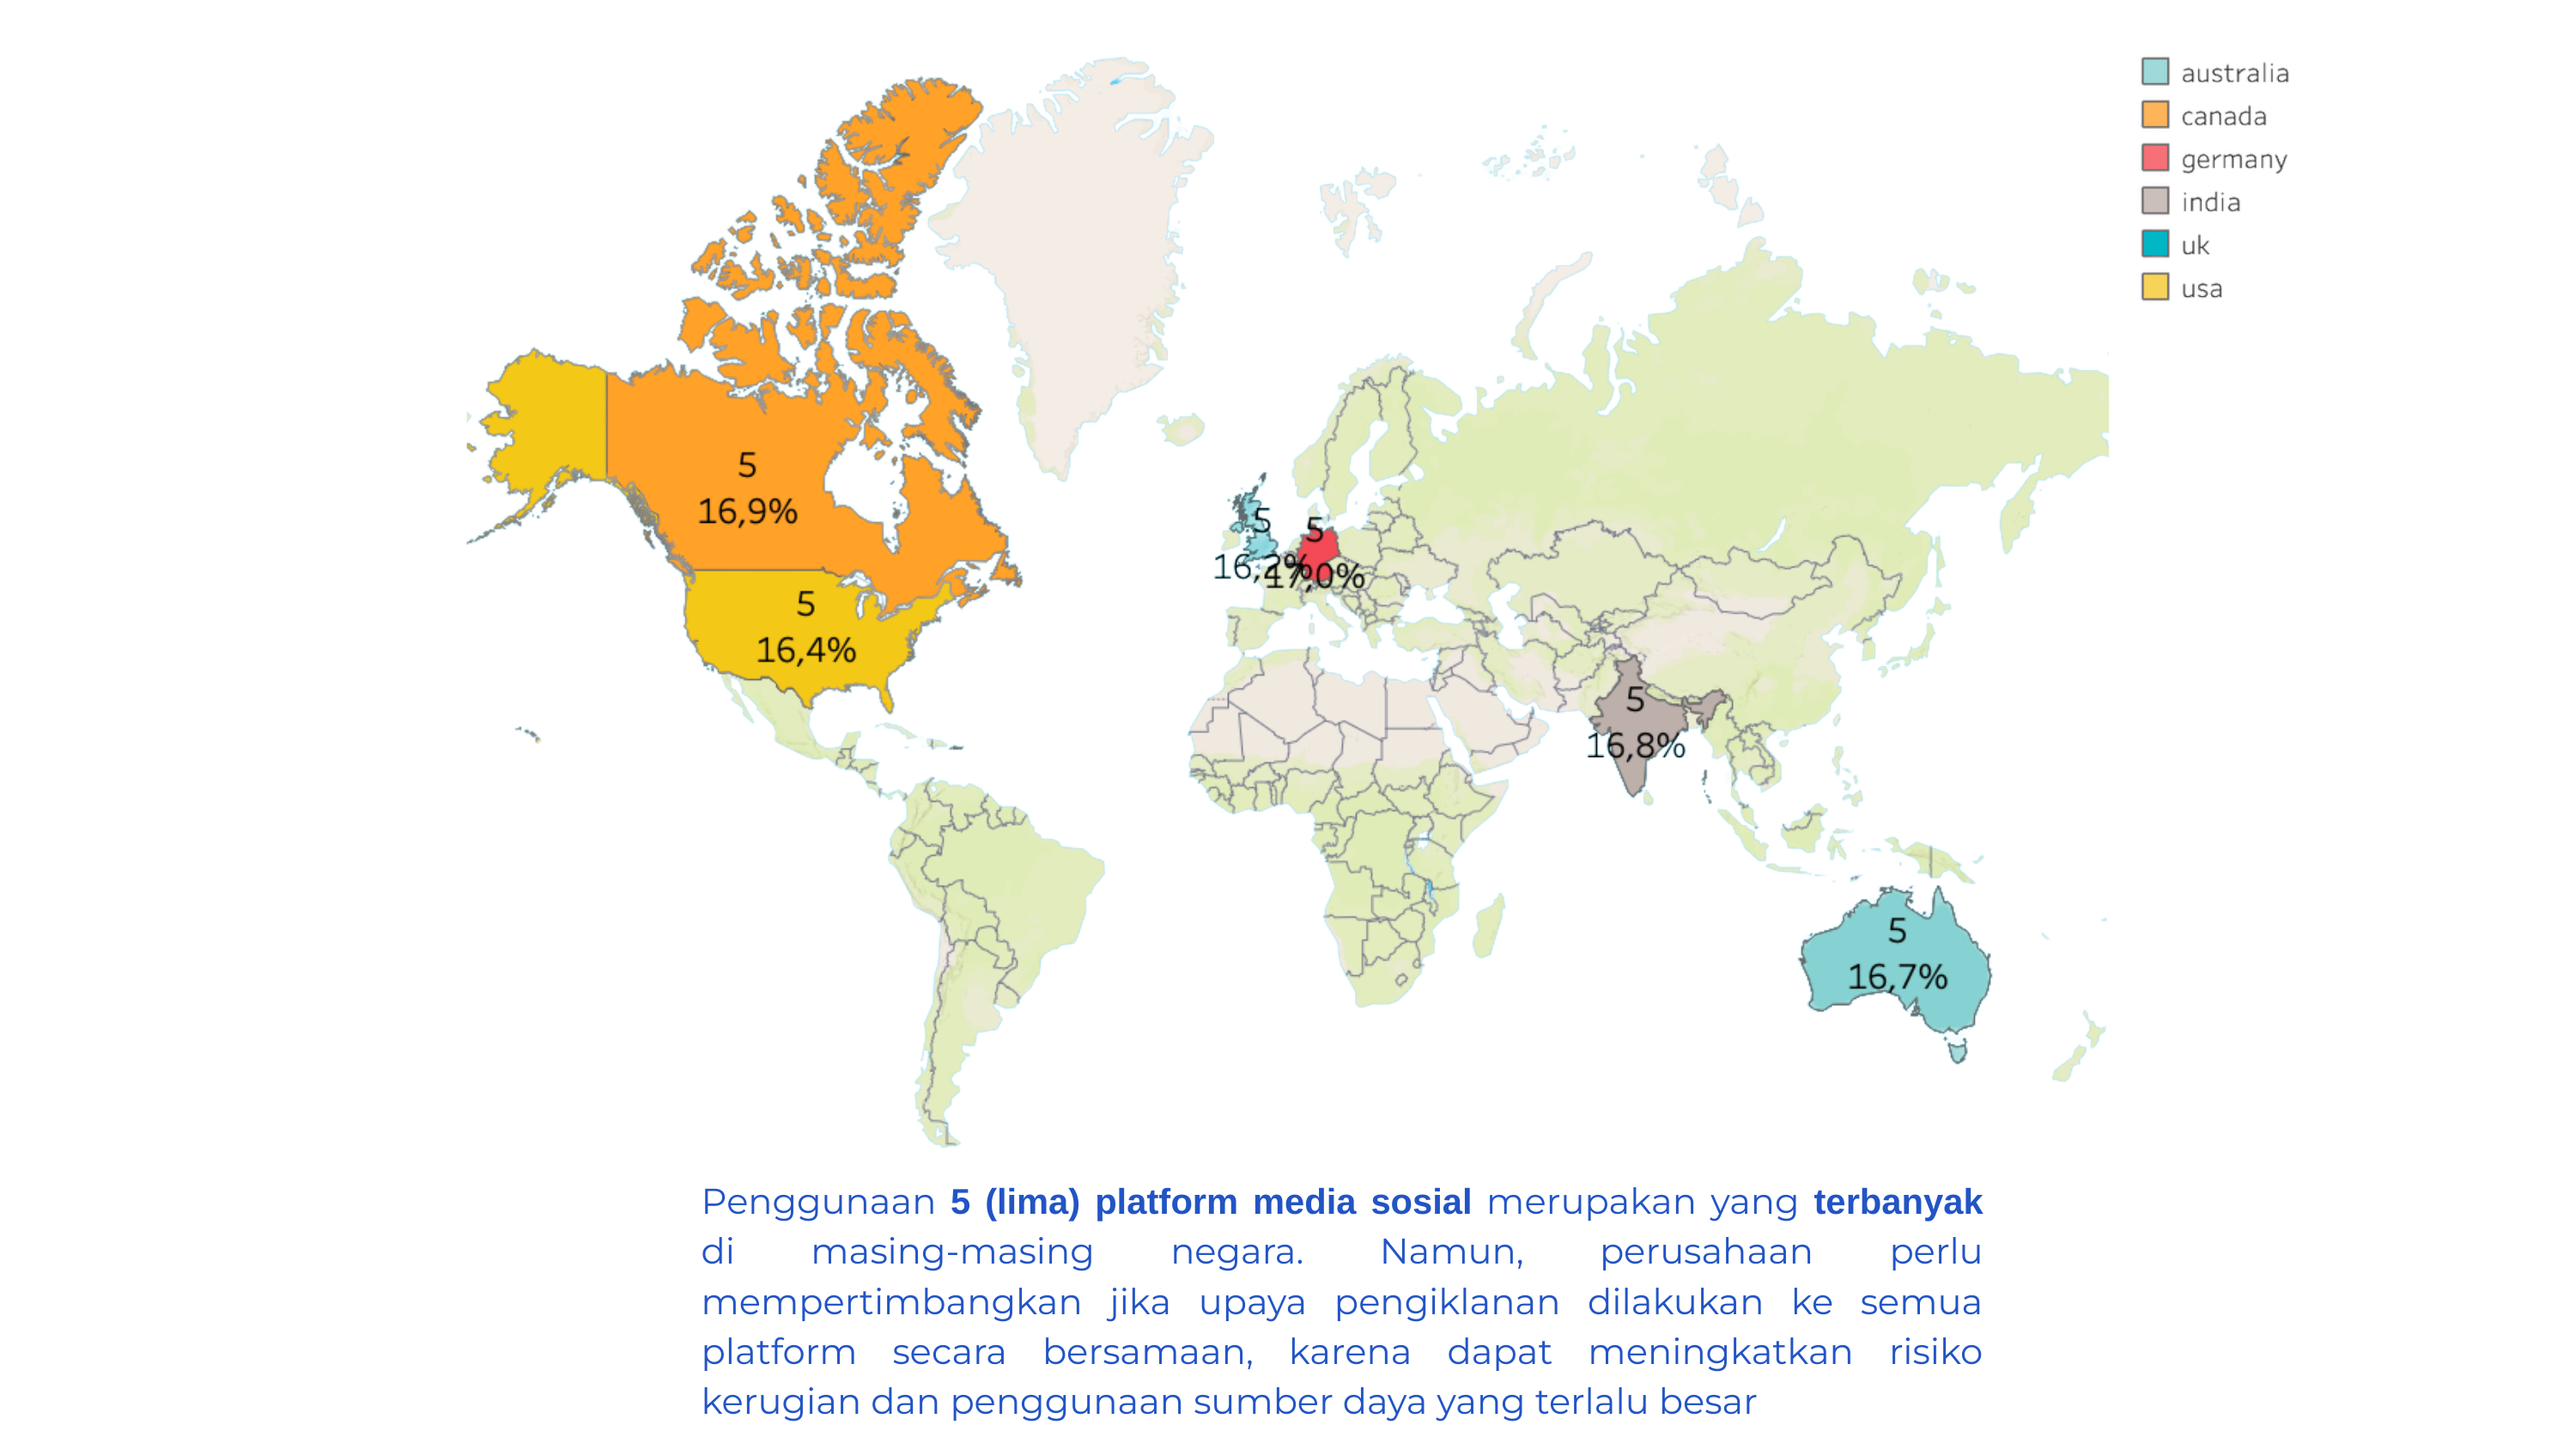

Penggunaan 5 (lima) platform media sosial merupakan yang terbanyak di masing-masing negara. Namun, perusahaan perlu mempertimbangkan jika upaya pengiklanan dilakukan ke semua platform secara bersamaan, karena dapat meningkatkan risiko kerugian dan penggunaan sumber daya yang terlalu besar